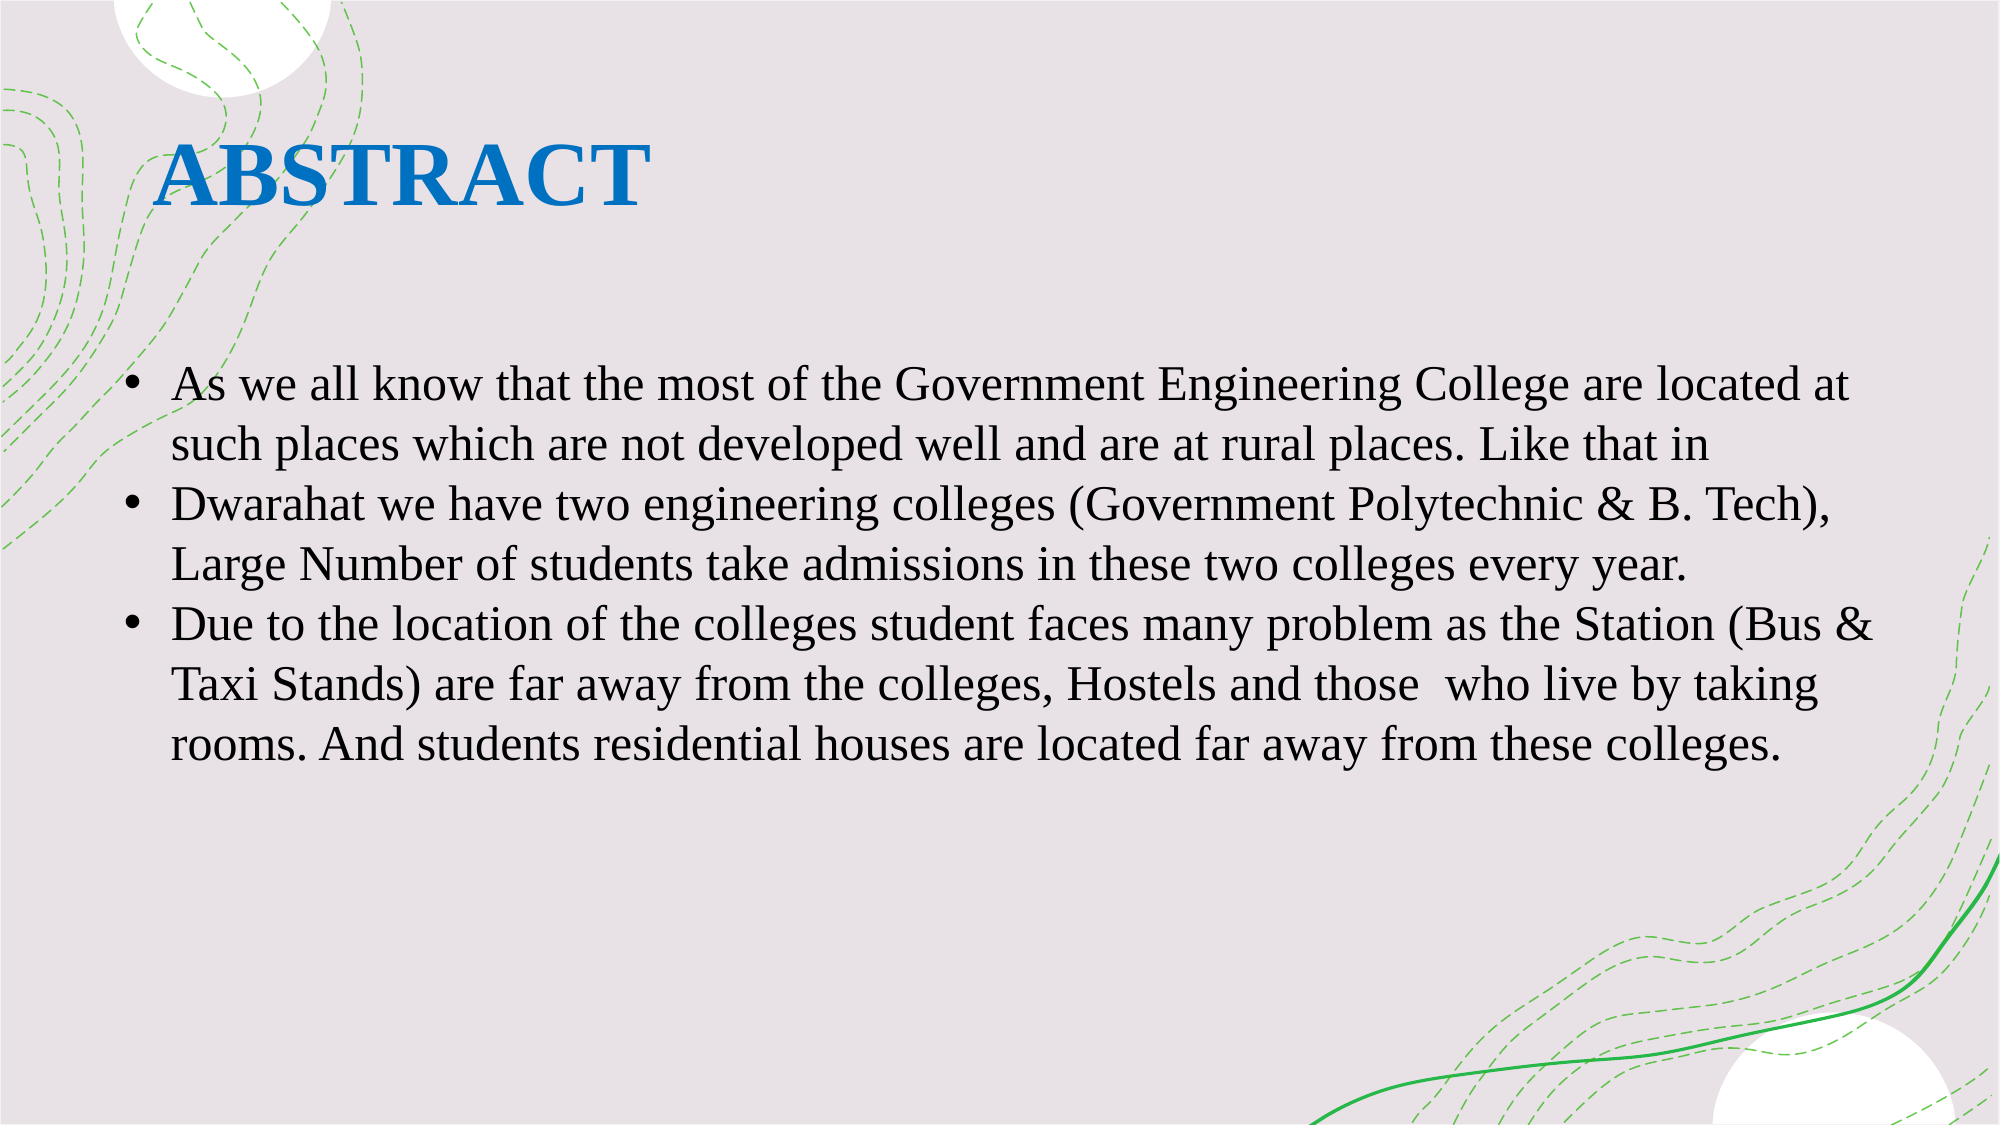

# ABSTRACT
As we all know that the most of the Government Engineering College are located at such places which are not developed well and are at rural places. Like that in
Dwarahat we have two engineering colleges (Government Polytechnic & B. Tech), Large Number of students take admissions in these two colleges every year.
Due to the location of the colleges student faces many problem as the Station (Bus & Taxi Stands) are far away from the colleges, Hostels and those  who live by taking rooms. And students residential houses are located far away from these colleges.